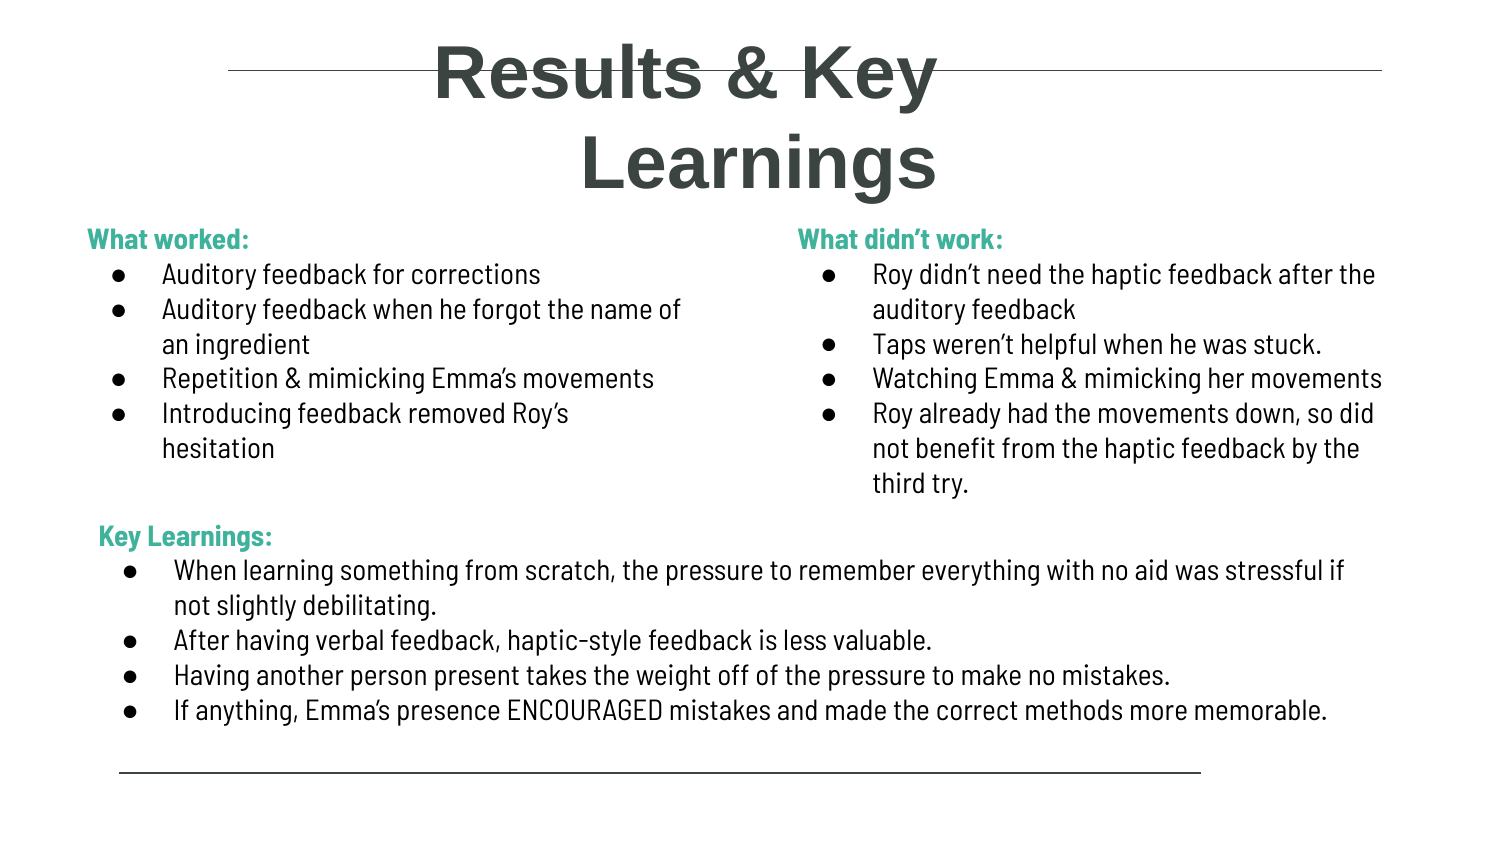

# Results & Key Learnings
What worked:
Auditory feedback for corrections
Auditory feedback when he forgot the name of an ingredient
Repetition & mimicking Emma’s movements
Introducing feedback removed Roy’s hesitation
What didn’t work:
Roy didn’t need the haptic feedback after the auditory feedback
Taps weren’t helpful when he was stuck.
Watching Emma & mimicking her movements
Roy already had the movements down, so did not benefit from the haptic feedback by the third try.
Key Learnings:
When learning something from scratch, the pressure to remember everything with no aid was stressful if not slightly debilitating.
After having verbal feedback, haptic-style feedback is less valuable.
Having another person present takes the weight off of the pressure to make no mistakes.
If anything, Emma’s presence ENCOURAGED mistakes and made the correct methods more memorable.